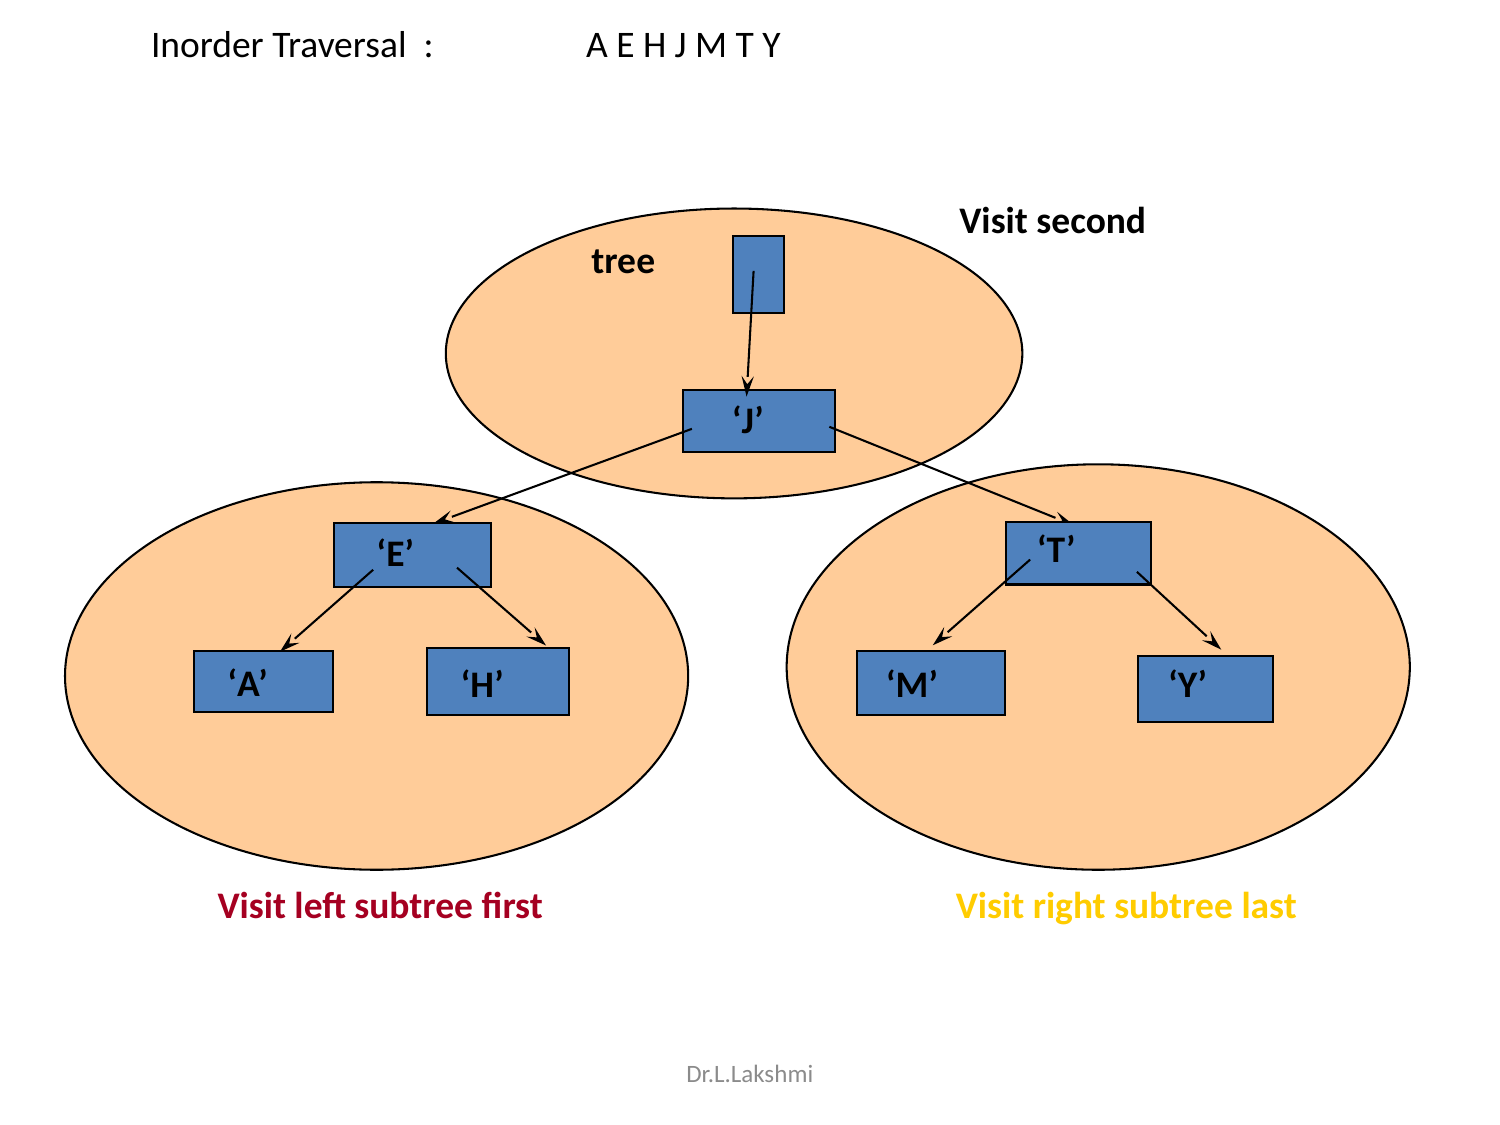

Inorder Traversal  :                  A E H J M T Y
Visit second

tree

‘J’

‘T’
 ‘E’

‘A’
‘H’
 ‘M’
‘Y’

Visit left subtree first
Visit right subtree last
Dr.L.Lakshmi